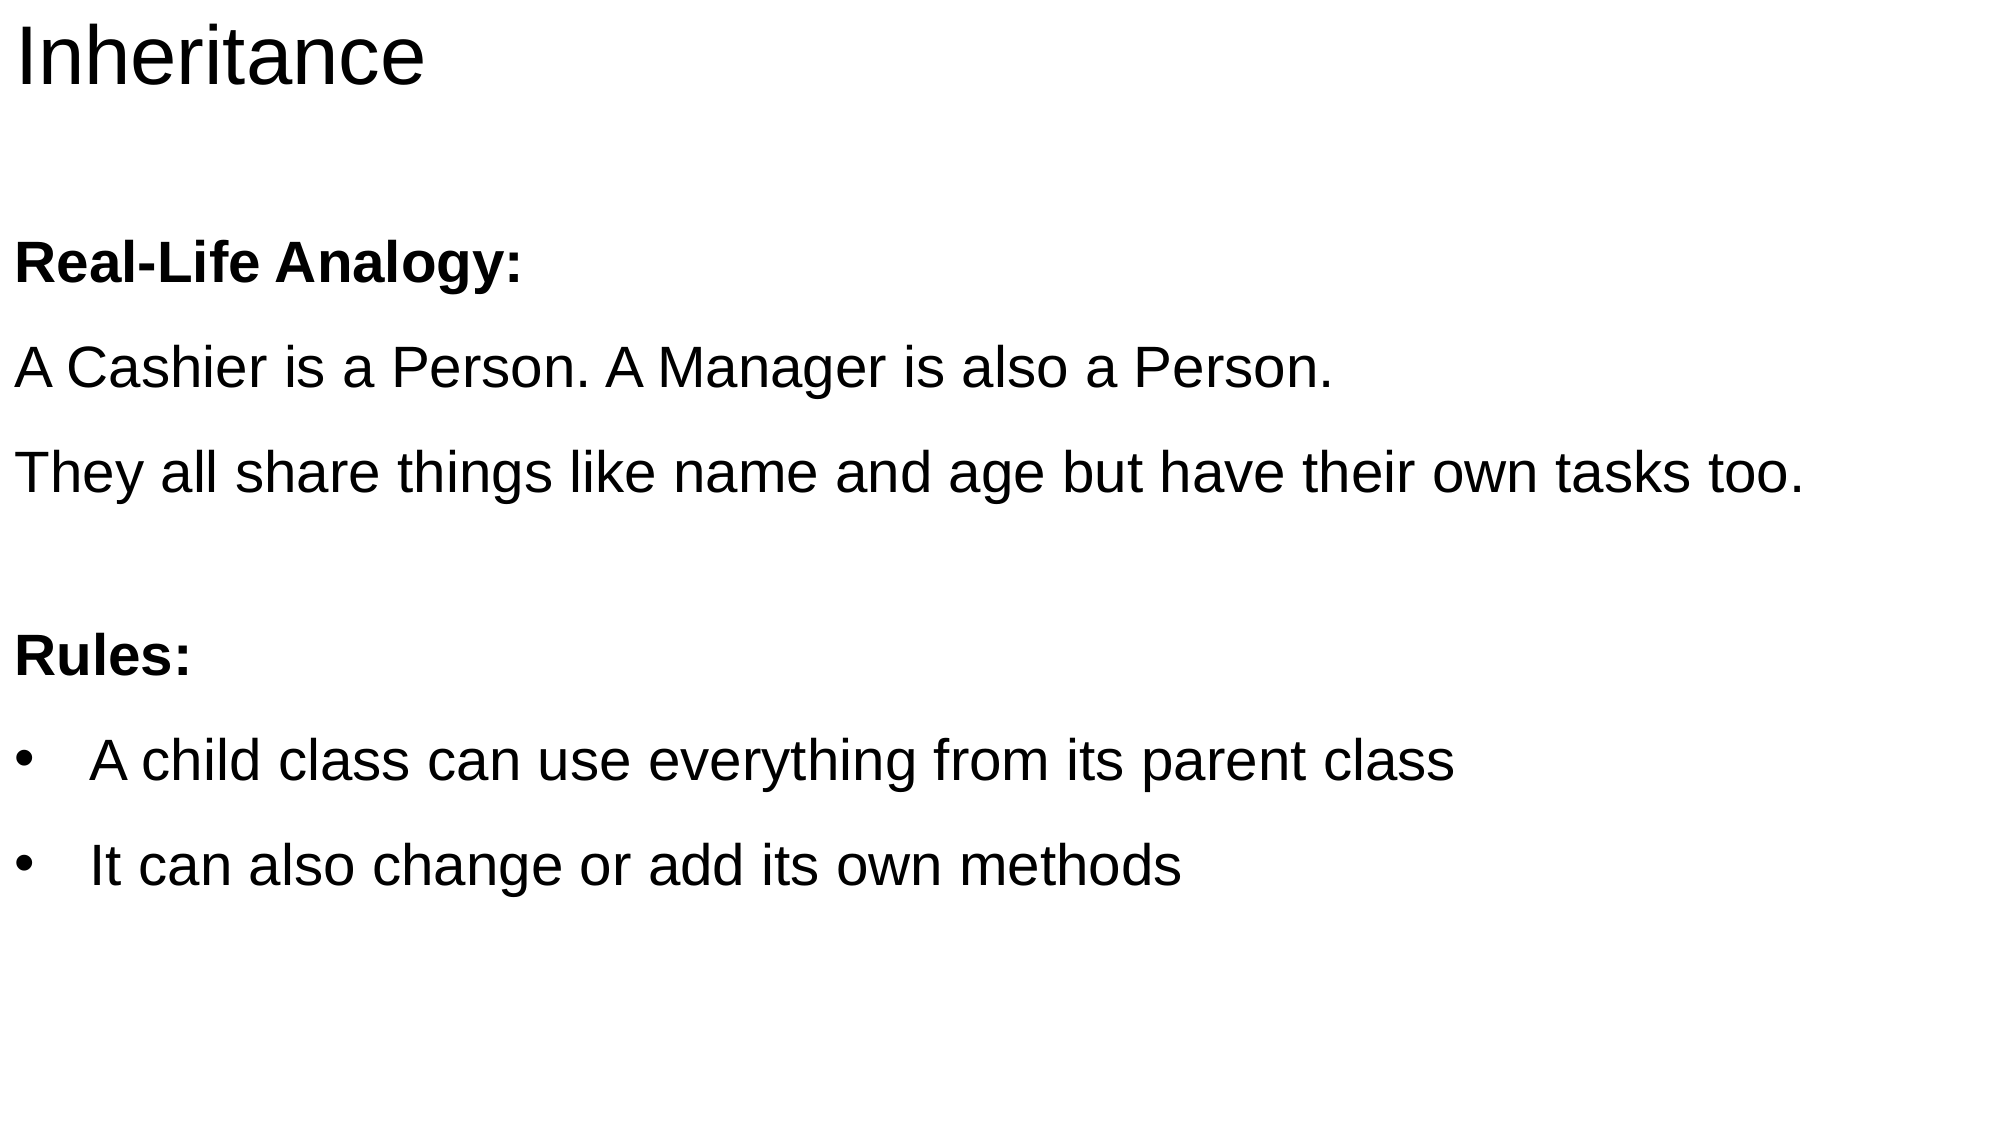

# Inheritance
Real-Life Analogy:
A Cashier is a Person. A Manager is also a Person.
They all share things like name and age but have their own tasks too.
Rules:
A child class can use everything from its parent class
It can also change or add its own methods